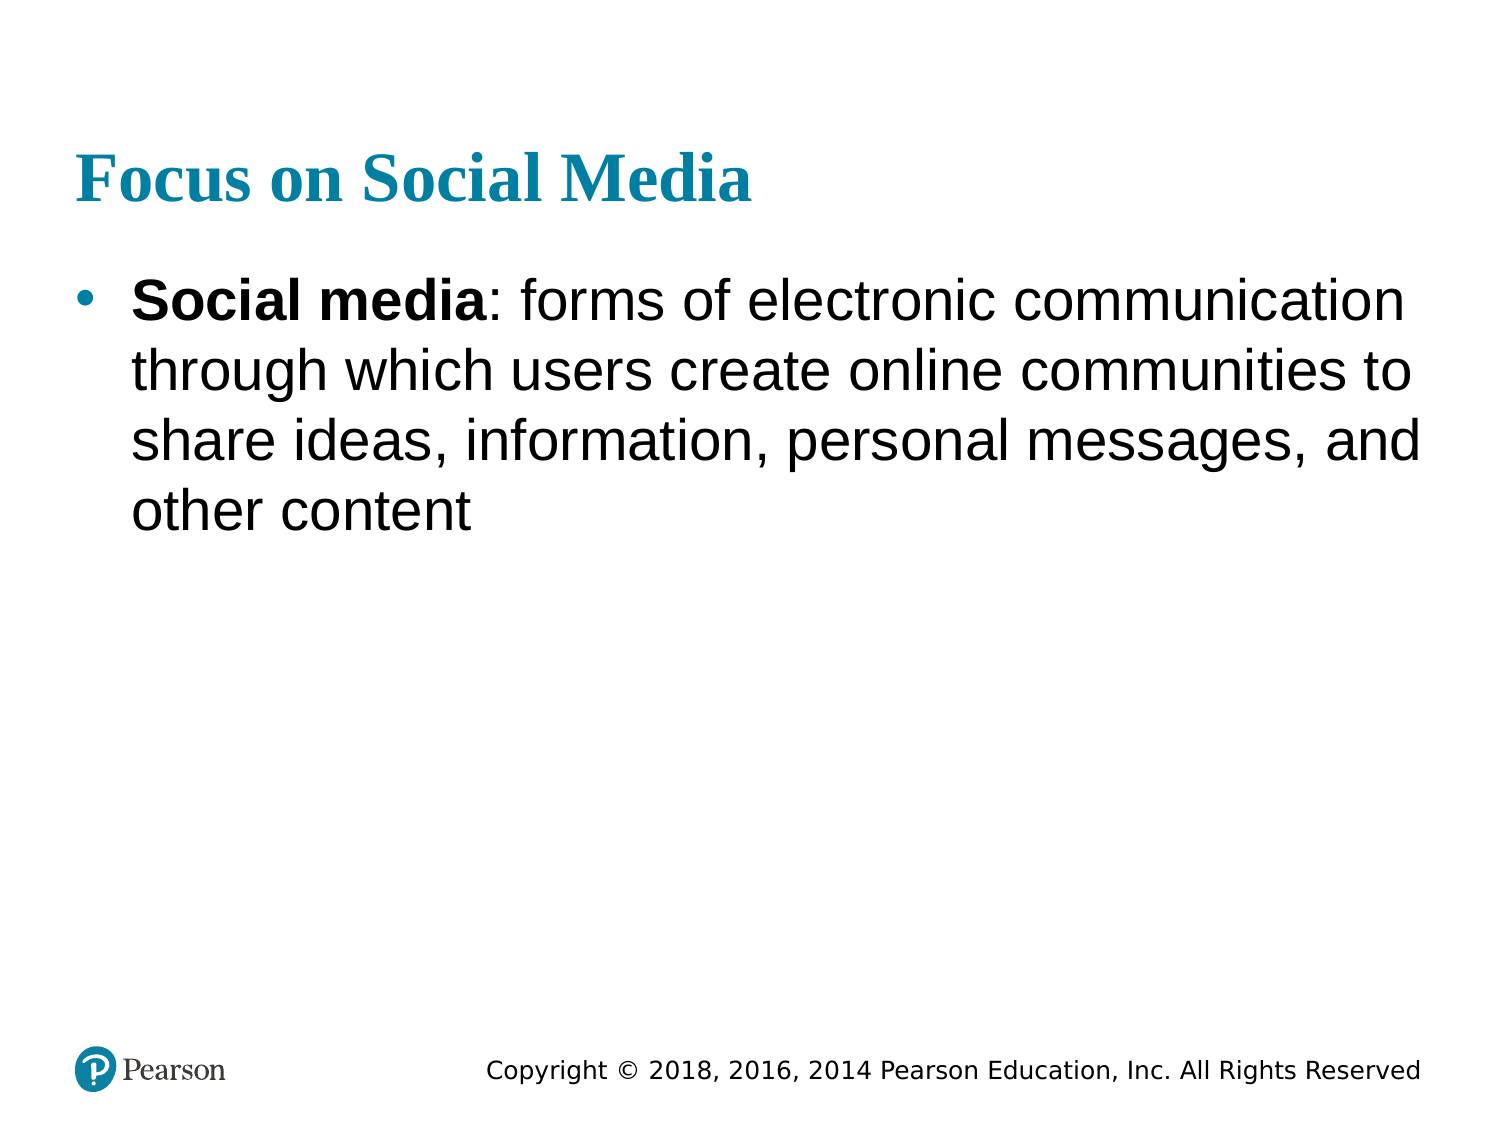

# Focus on Social Media
Social media: forms of electronic communication through which users create online communities to share ideas, information, personal messages, and other content